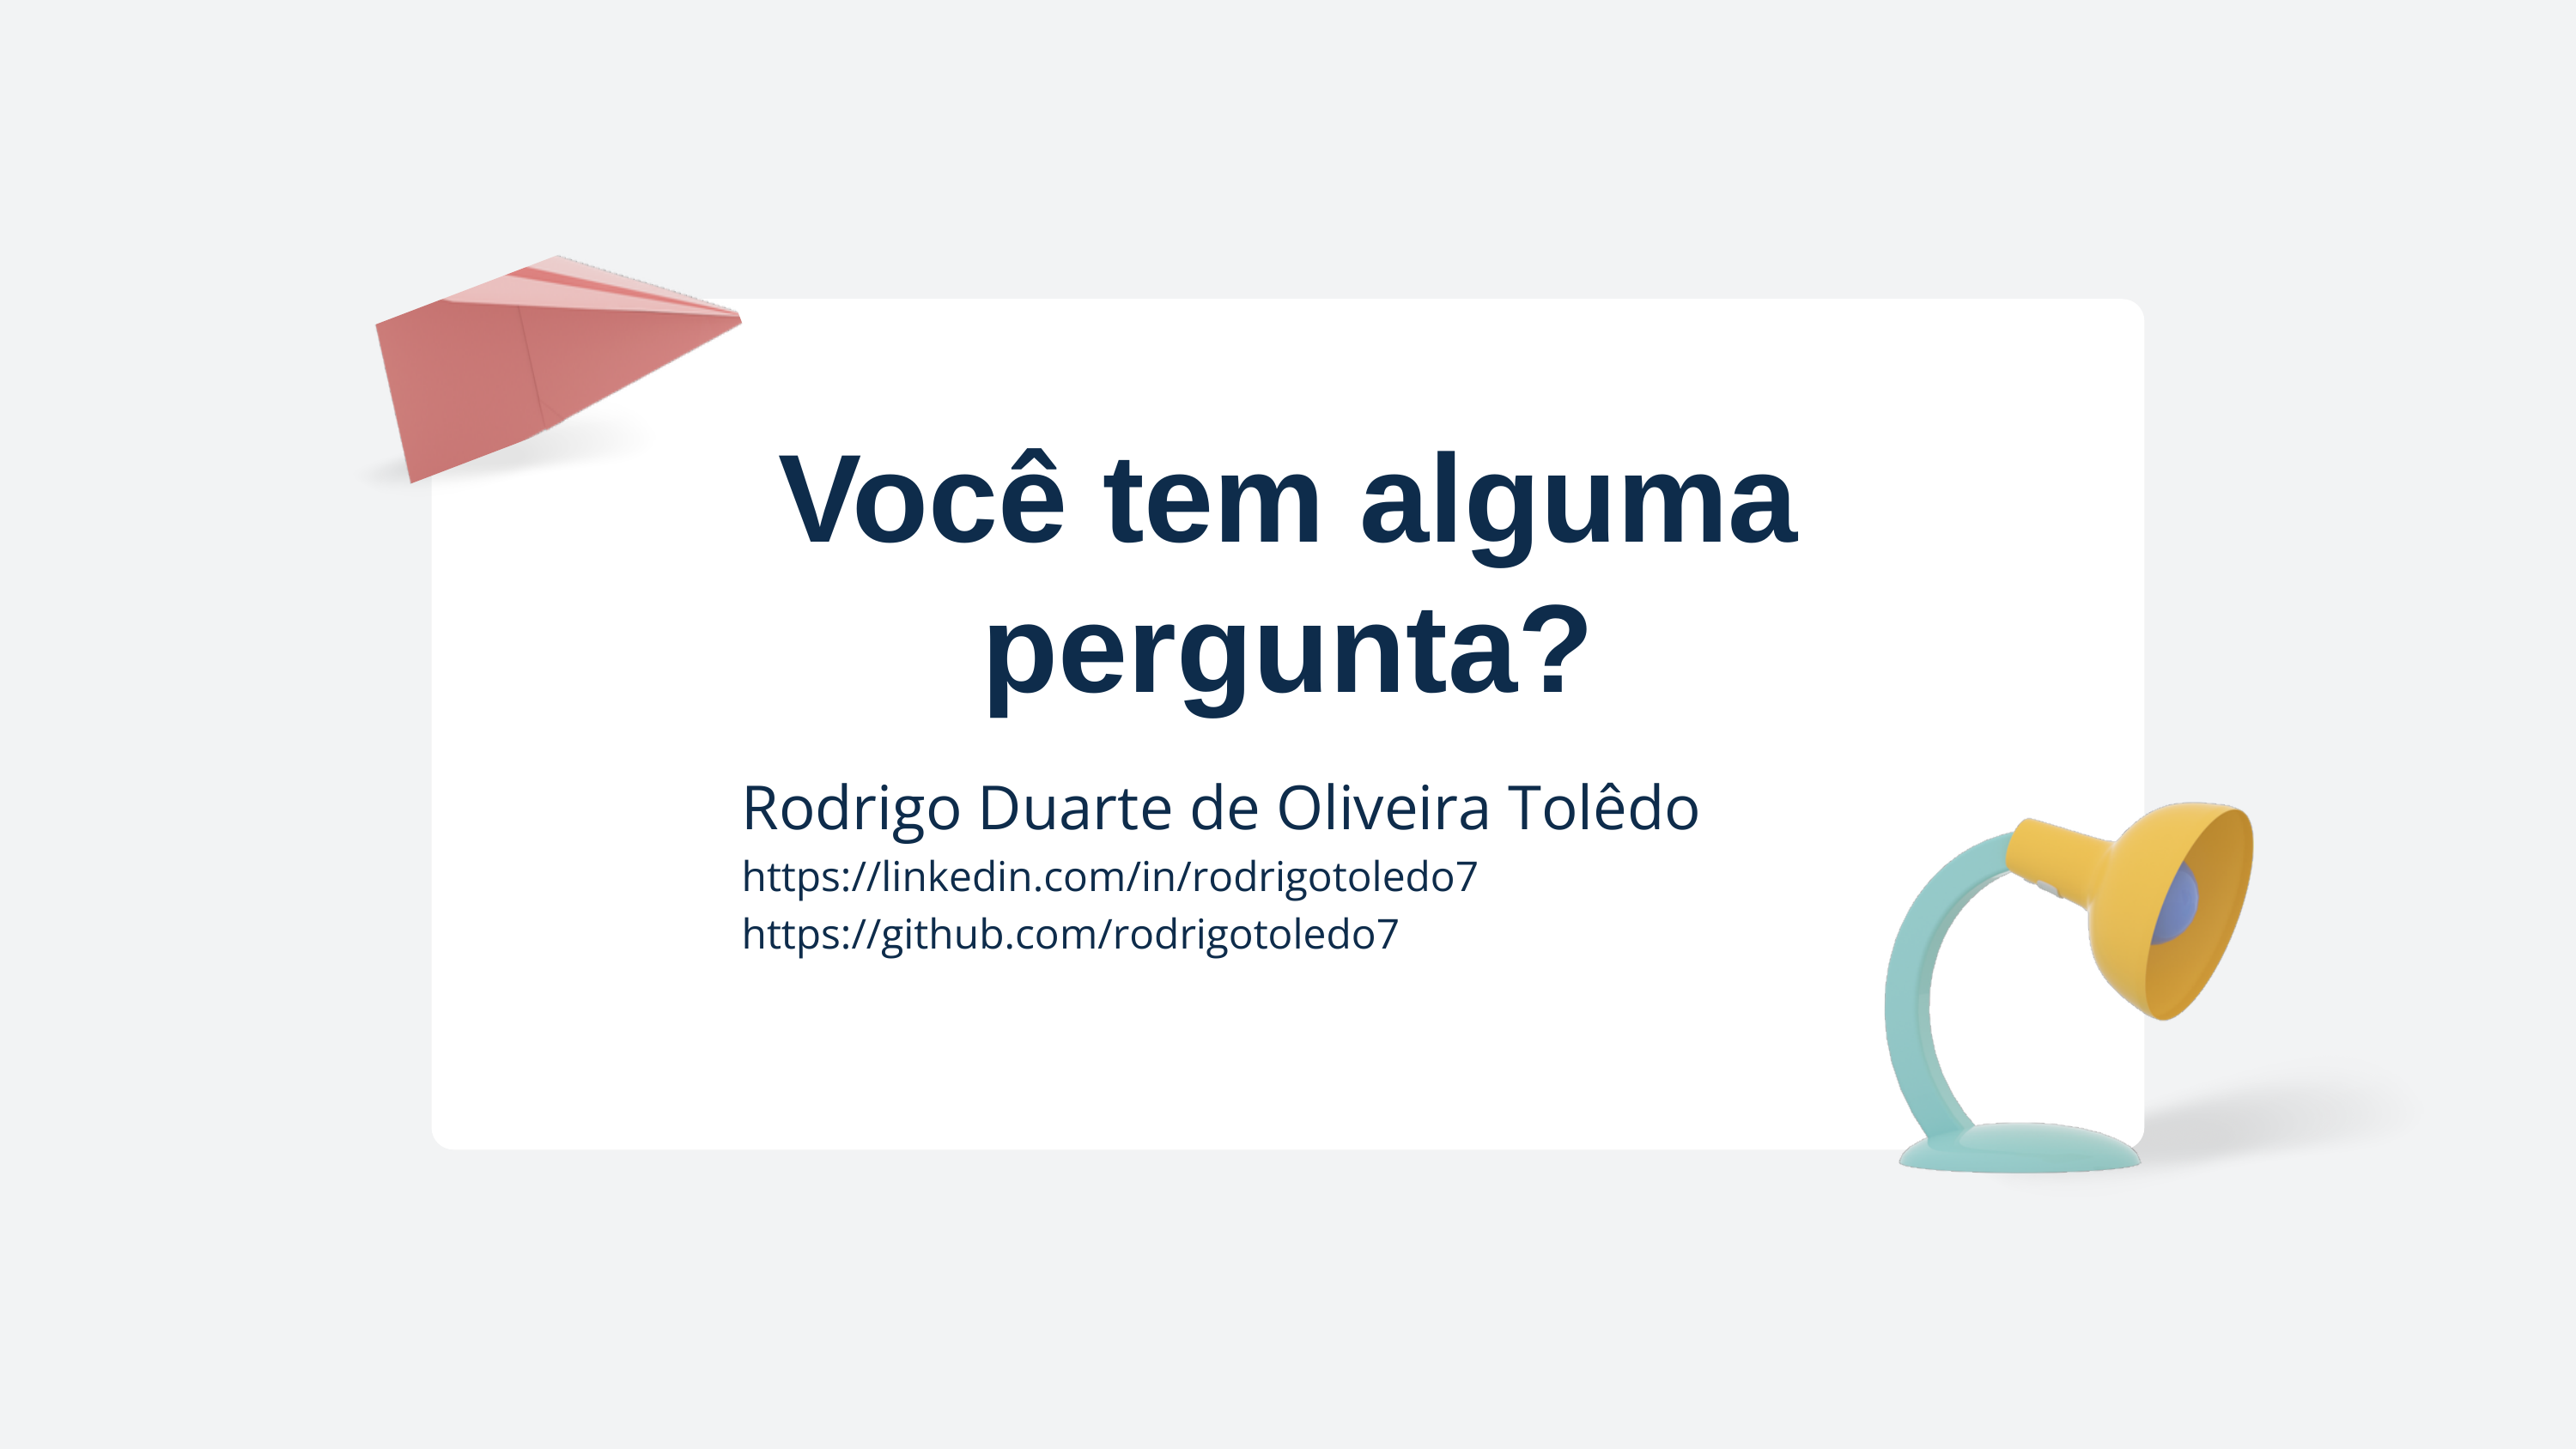

Você tem alguma pergunta?
Rodrigo Duarte de Oliveira Tolêdo
https://linkedin.com/in/rodrigotoledo7
https://github.com/rodrigotoledo7